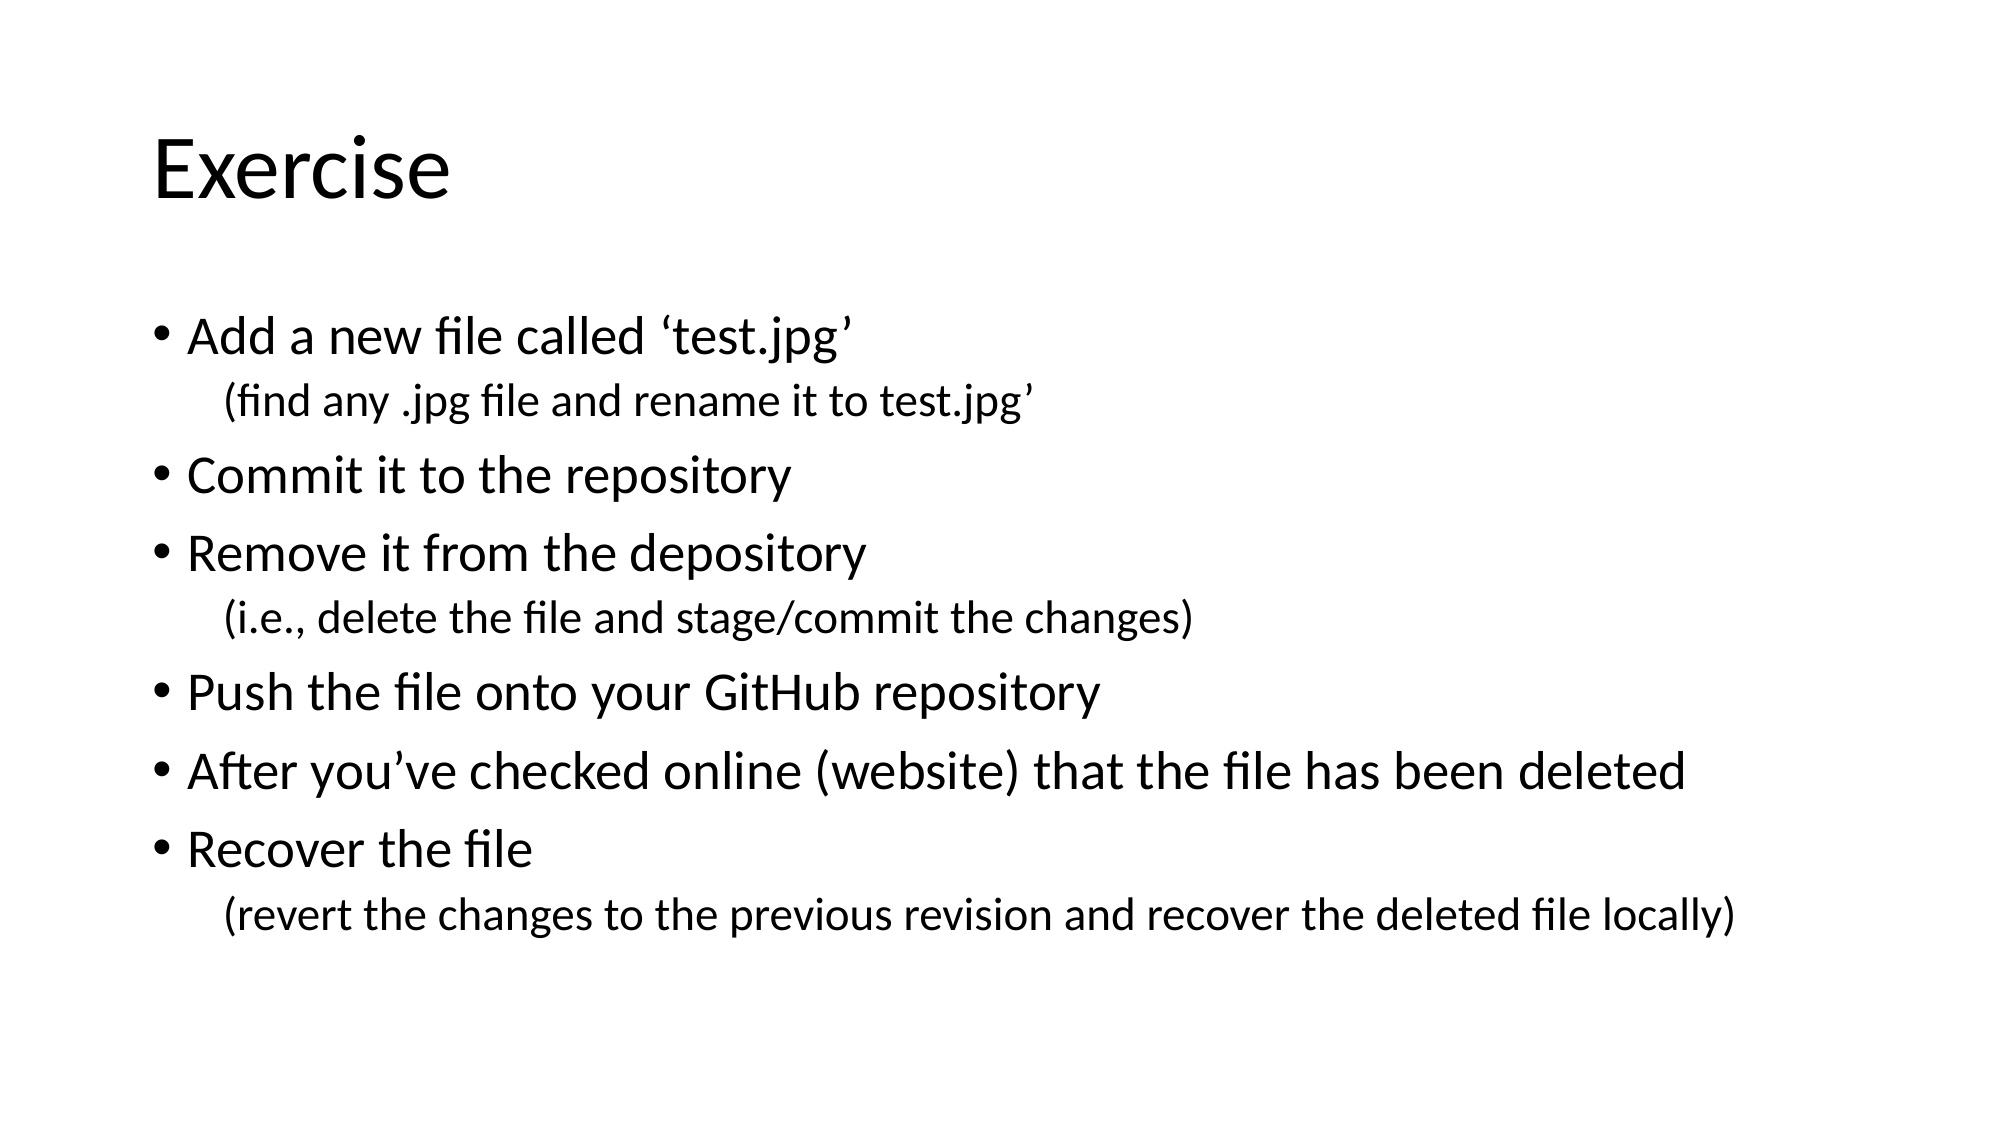

# Exercise
Add a new file called ‘test.jpg’
(find any .jpg file and rename it to test.jpg’
Commit it to the repository
Remove it from the depository
(i.e., delete the file and stage/commit the changes)
Push the file onto your GitHub repository
After you’ve checked online (website) that the file has been deleted
Recover the file
(revert the changes to the previous revision and recover the deleted file locally)